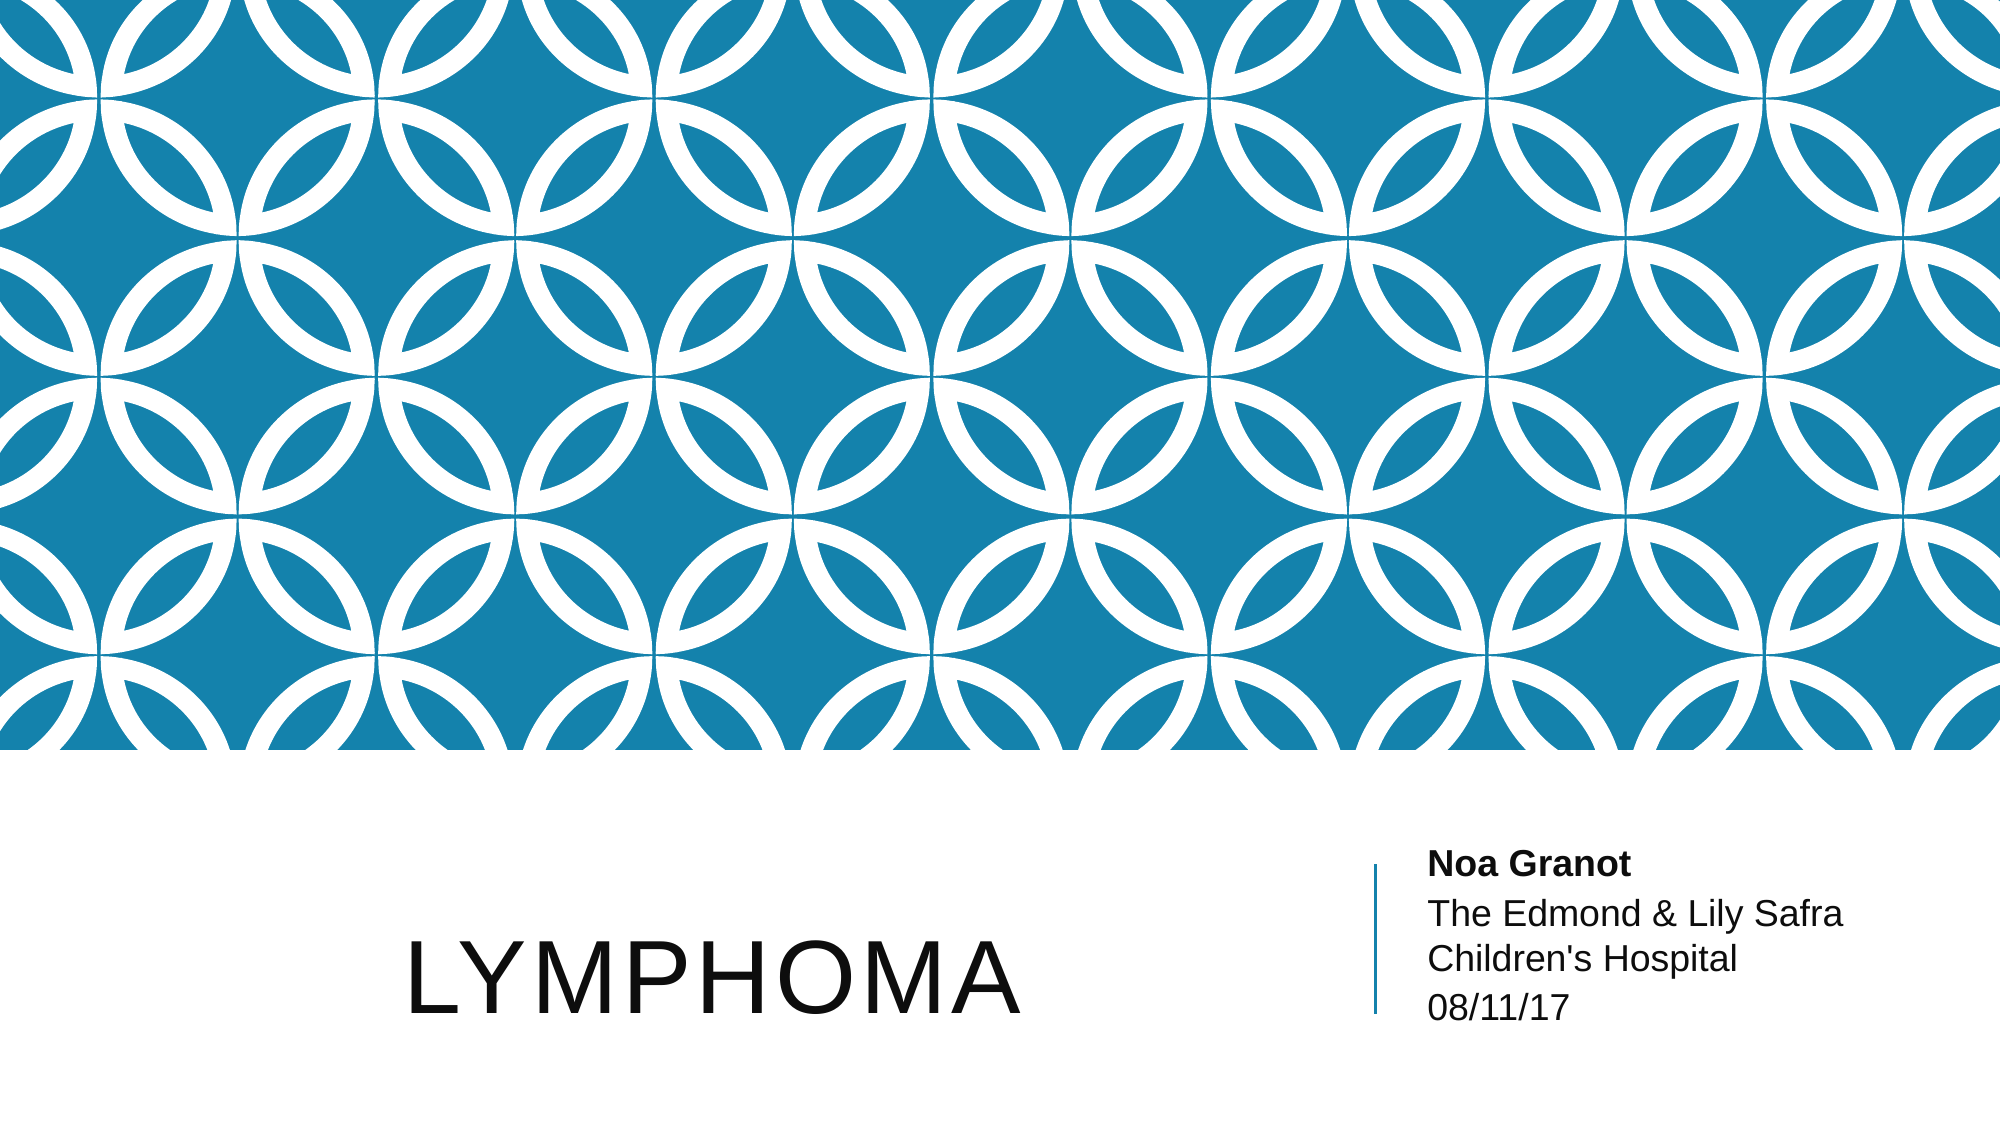

# lymphoma
Noa Granot
The Edmond & Lily Safra Children's Hospital
08/11/17